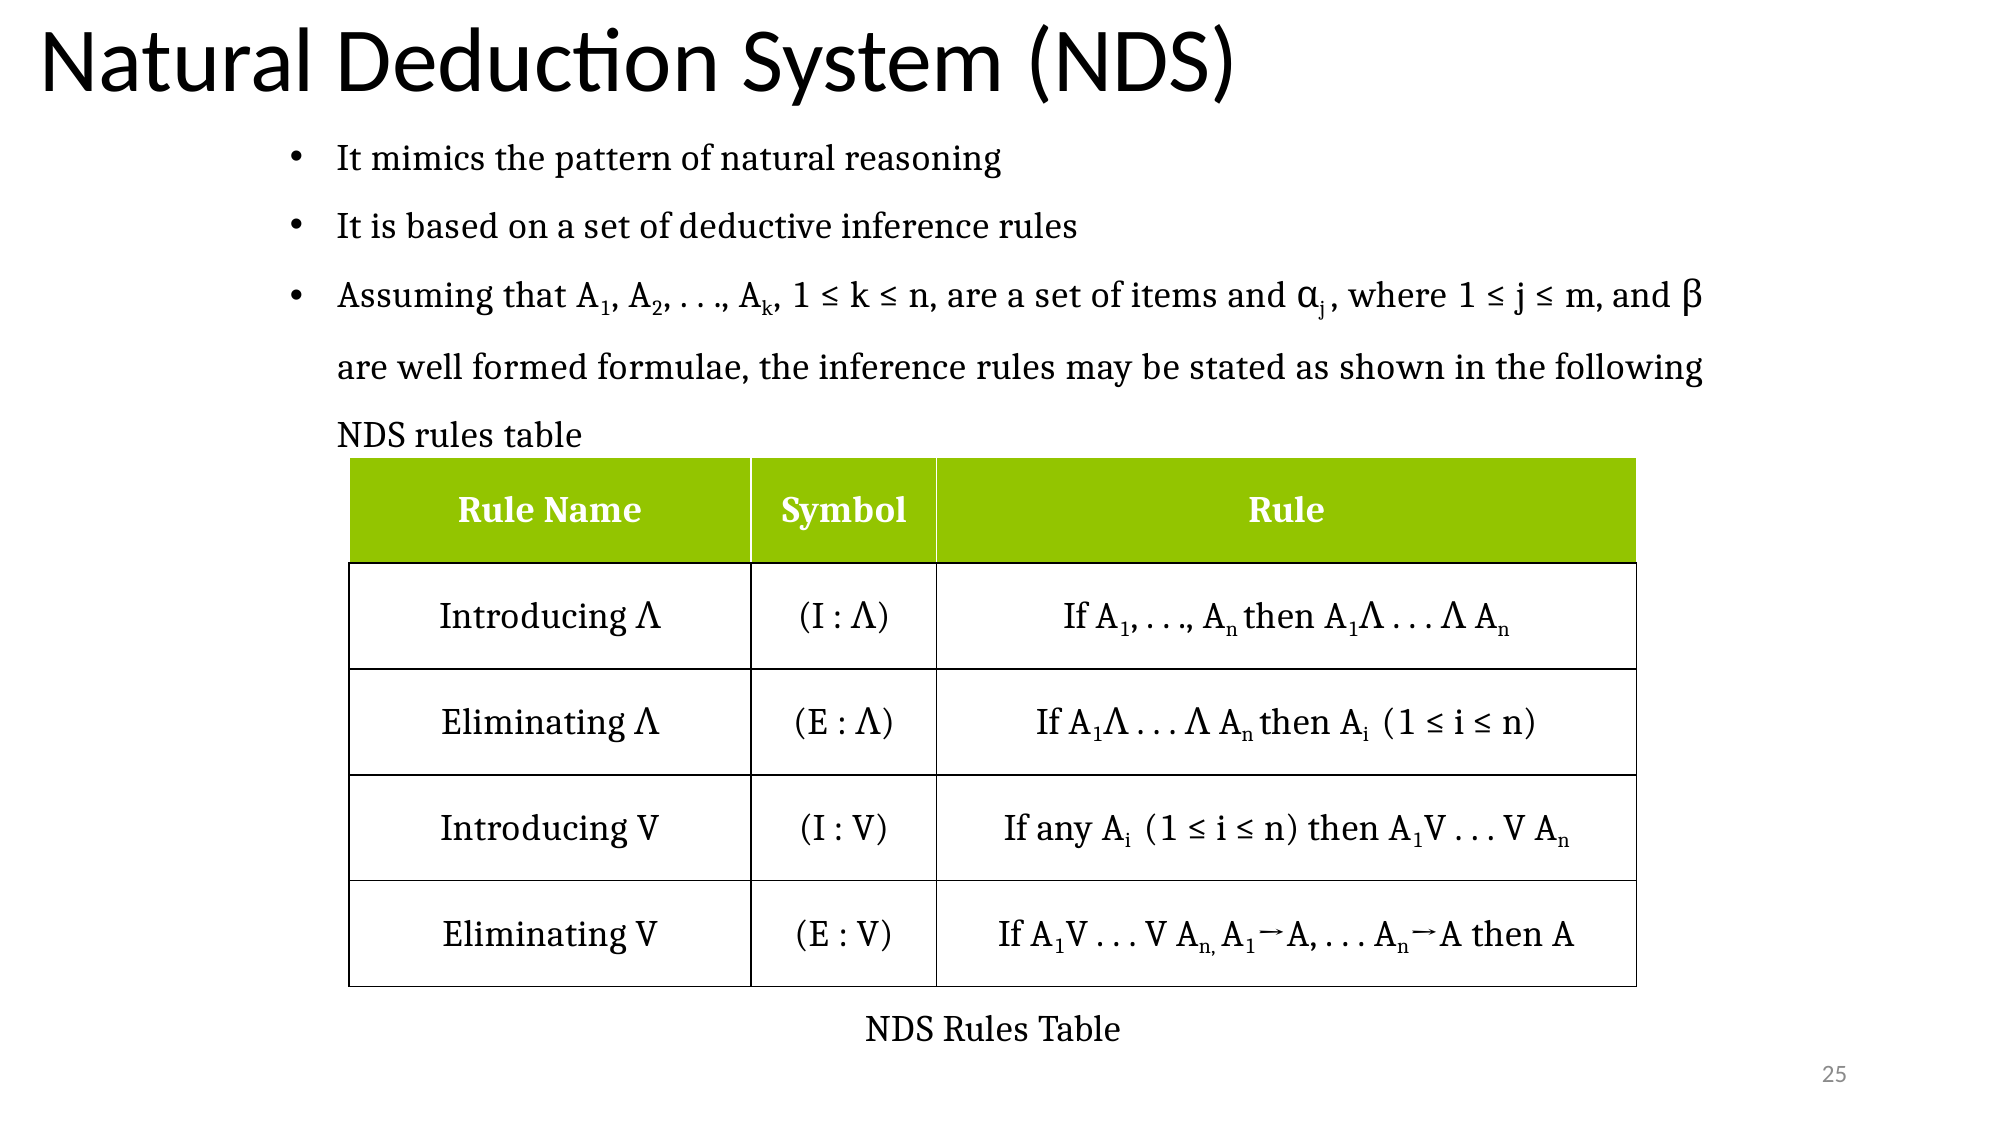

# Natural Deduction System (NDS)
It mimics the pattern of natural reasoning
It is based on a set of deductive inference rules
Assuming that A1, A2, . . ., Ak, 1 ≤ k ≤ n, are a set of items and αj , where 1 ≤ j ≤ m, and β  are well formed formulae, the inference rules may be stated as shown in the following  NDS rules table
| Rule Name | Symbol | Rule |
| --- | --- | --- |
| Introducing Ʌ | (I : Ʌ) | If A1, . . ., An then A1Ʌ . . . Ʌ An |
| Eliminating Ʌ | (E : Ʌ) | If A1Ʌ . . . Ʌ An then Ai (1 ≤ i ≤ n) |
| Introducing V | (I : V) | If any Ai (1 ≤ i ≤ n) then A1V . . . V An |
| Eliminating V | (E : V) | If A1V . . . V An, A1→A, . . . An→A then A |
NDS Rules Table
25